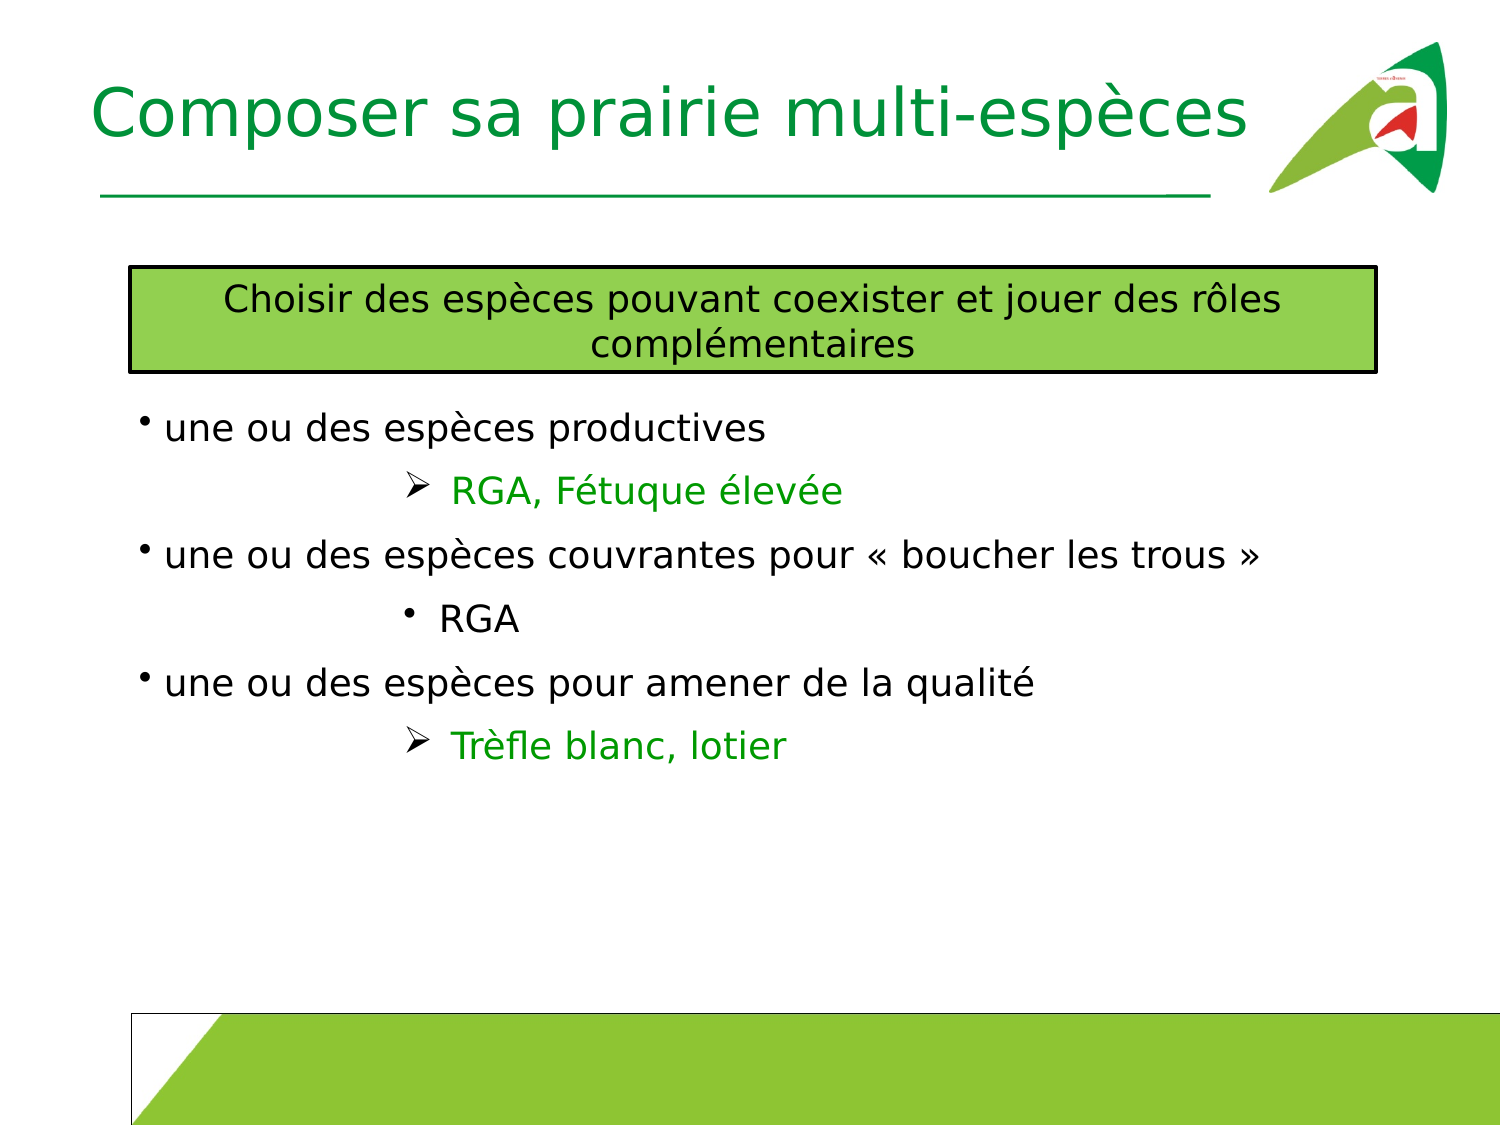

# Composer sa prairie multi-espèces
Choisir des espèces pouvant coexister et jouer des rôles complémentaires
 une ou des espèces productives
 RGA, Fétuque élevée
 une ou des espèces couvrantes pour « boucher les trous »
RGA
 une ou des espèces pour amener de la qualité
 Trèfle blanc, lotier